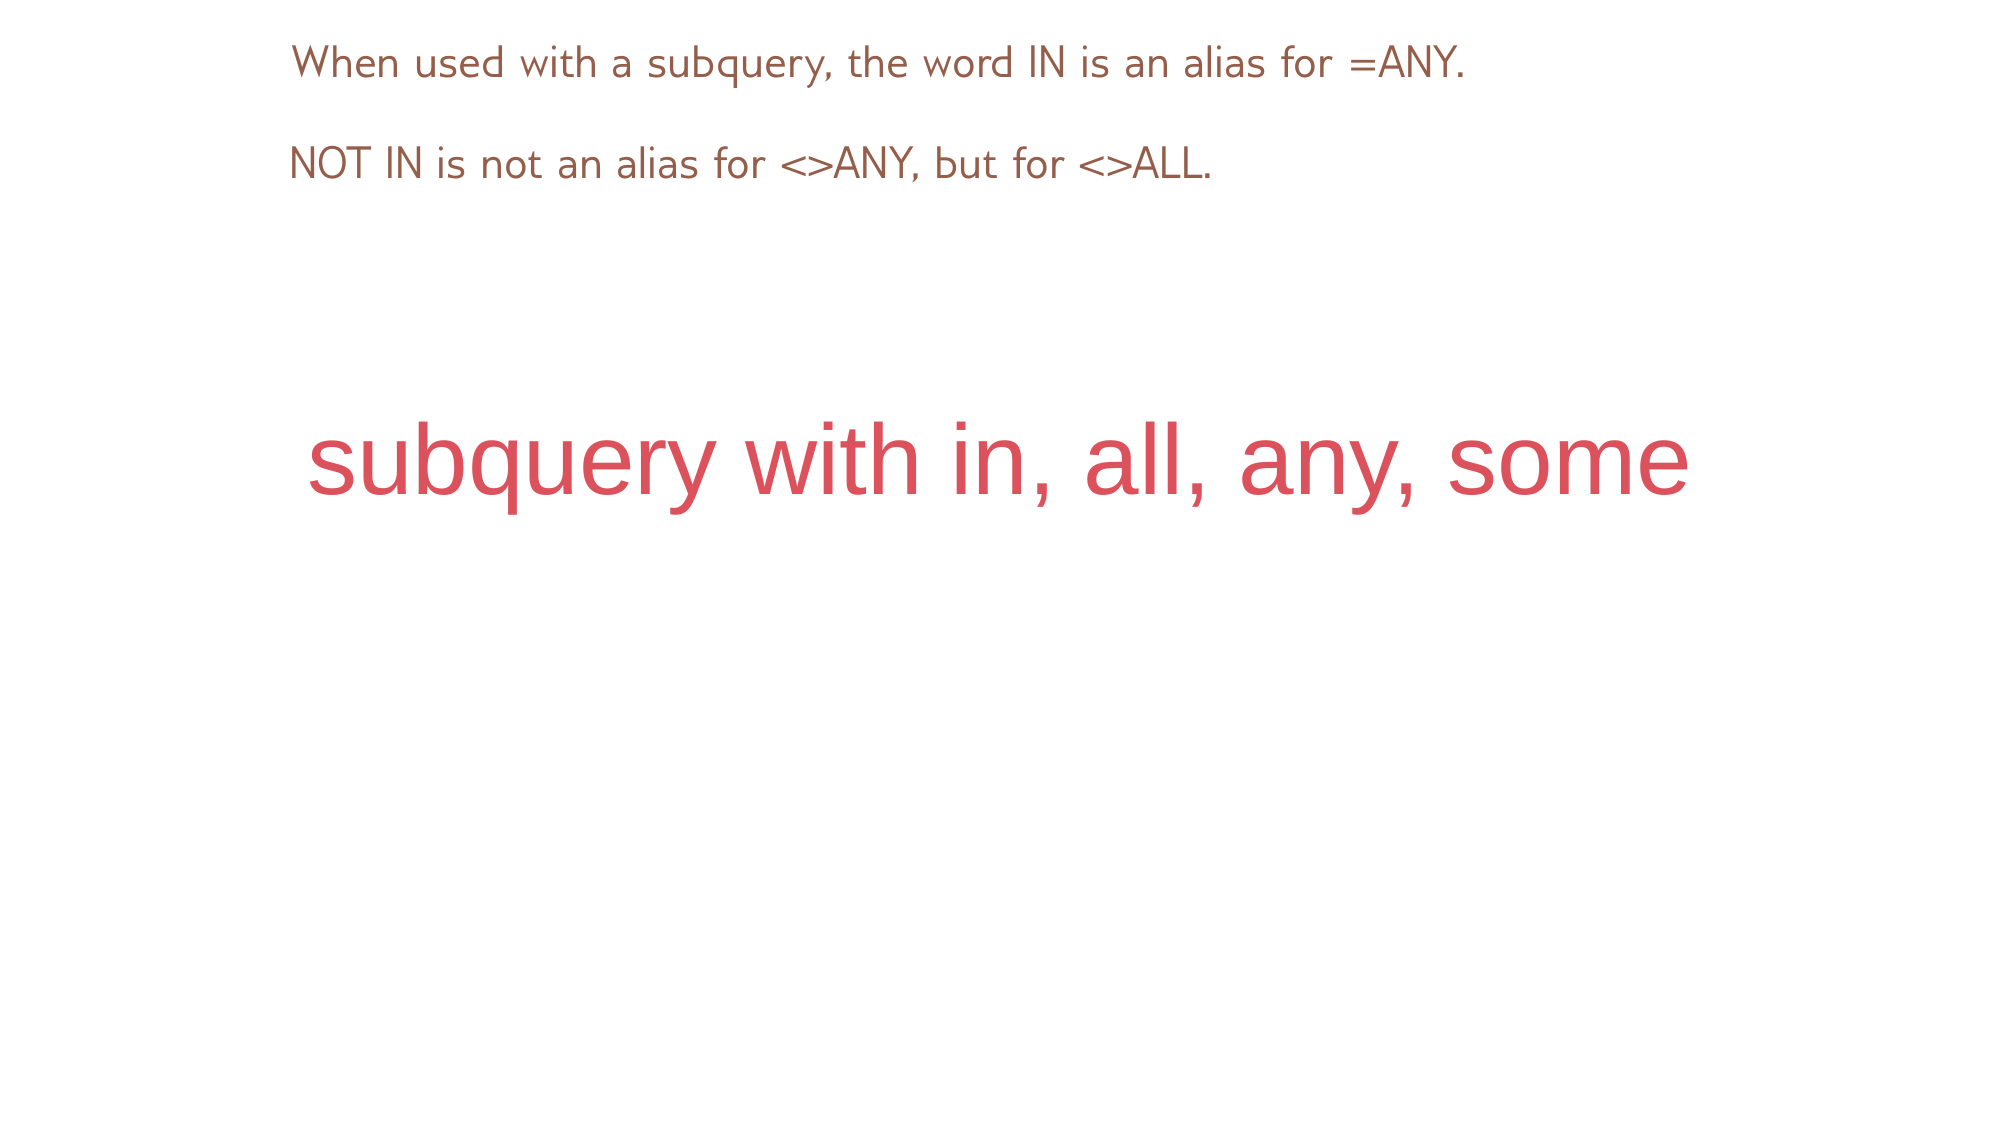

When used with a subquery, the word IN is an alias for =ANY.
NOT IN is not an alias for <>ANY, but for <>ALL.
subquery with in, all, any, some